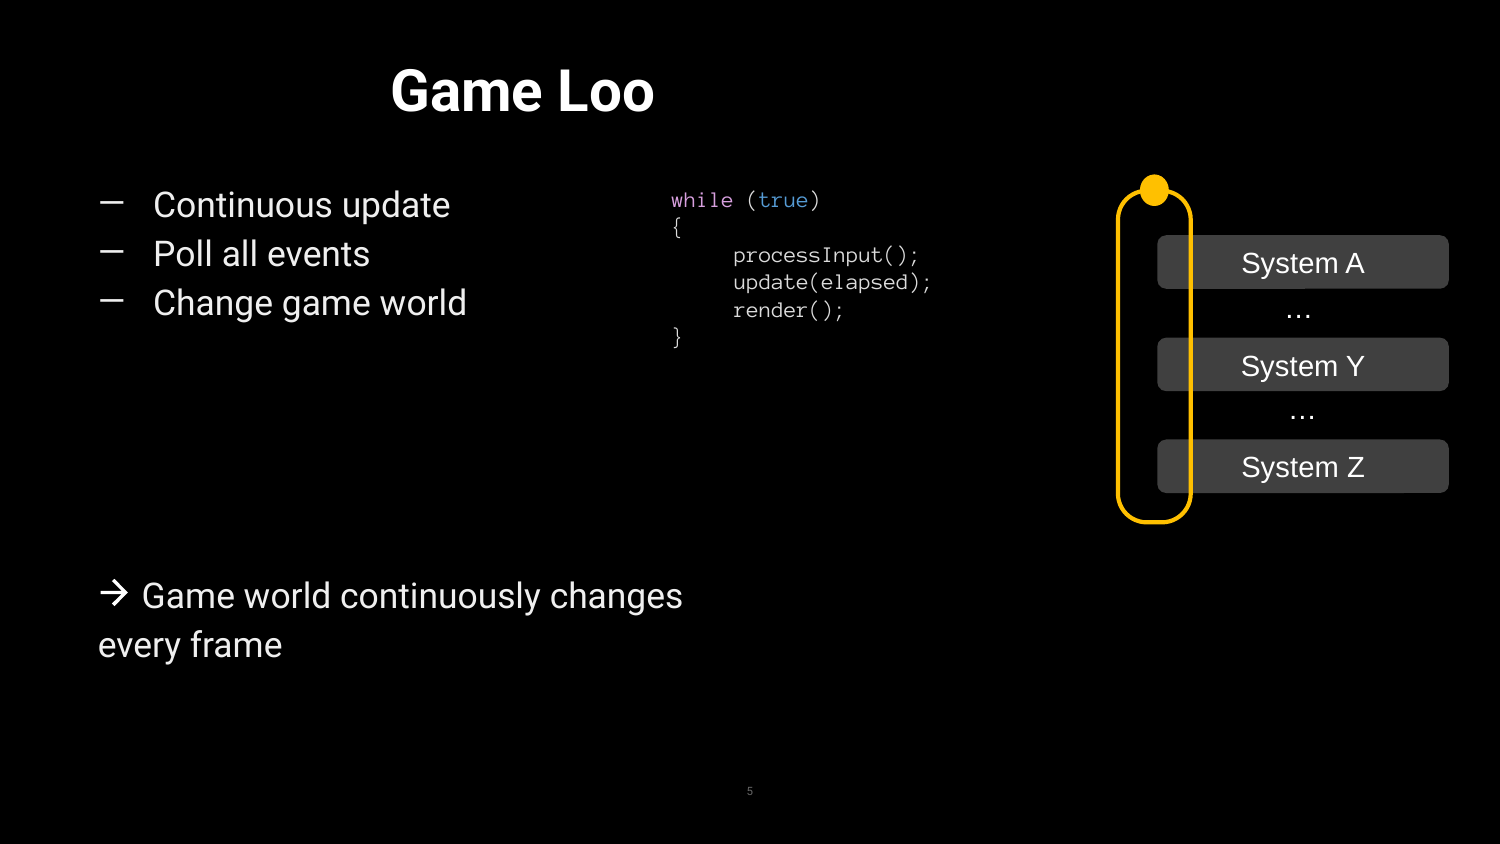

# Turn Based Game Loop
Continuous update
Poll all events
Change game world

     Game world continuously changes every frame
while (true)
{
     processInput();
     update(elapsed);
     render();
}

System A
…
System Y
…
System Z

5